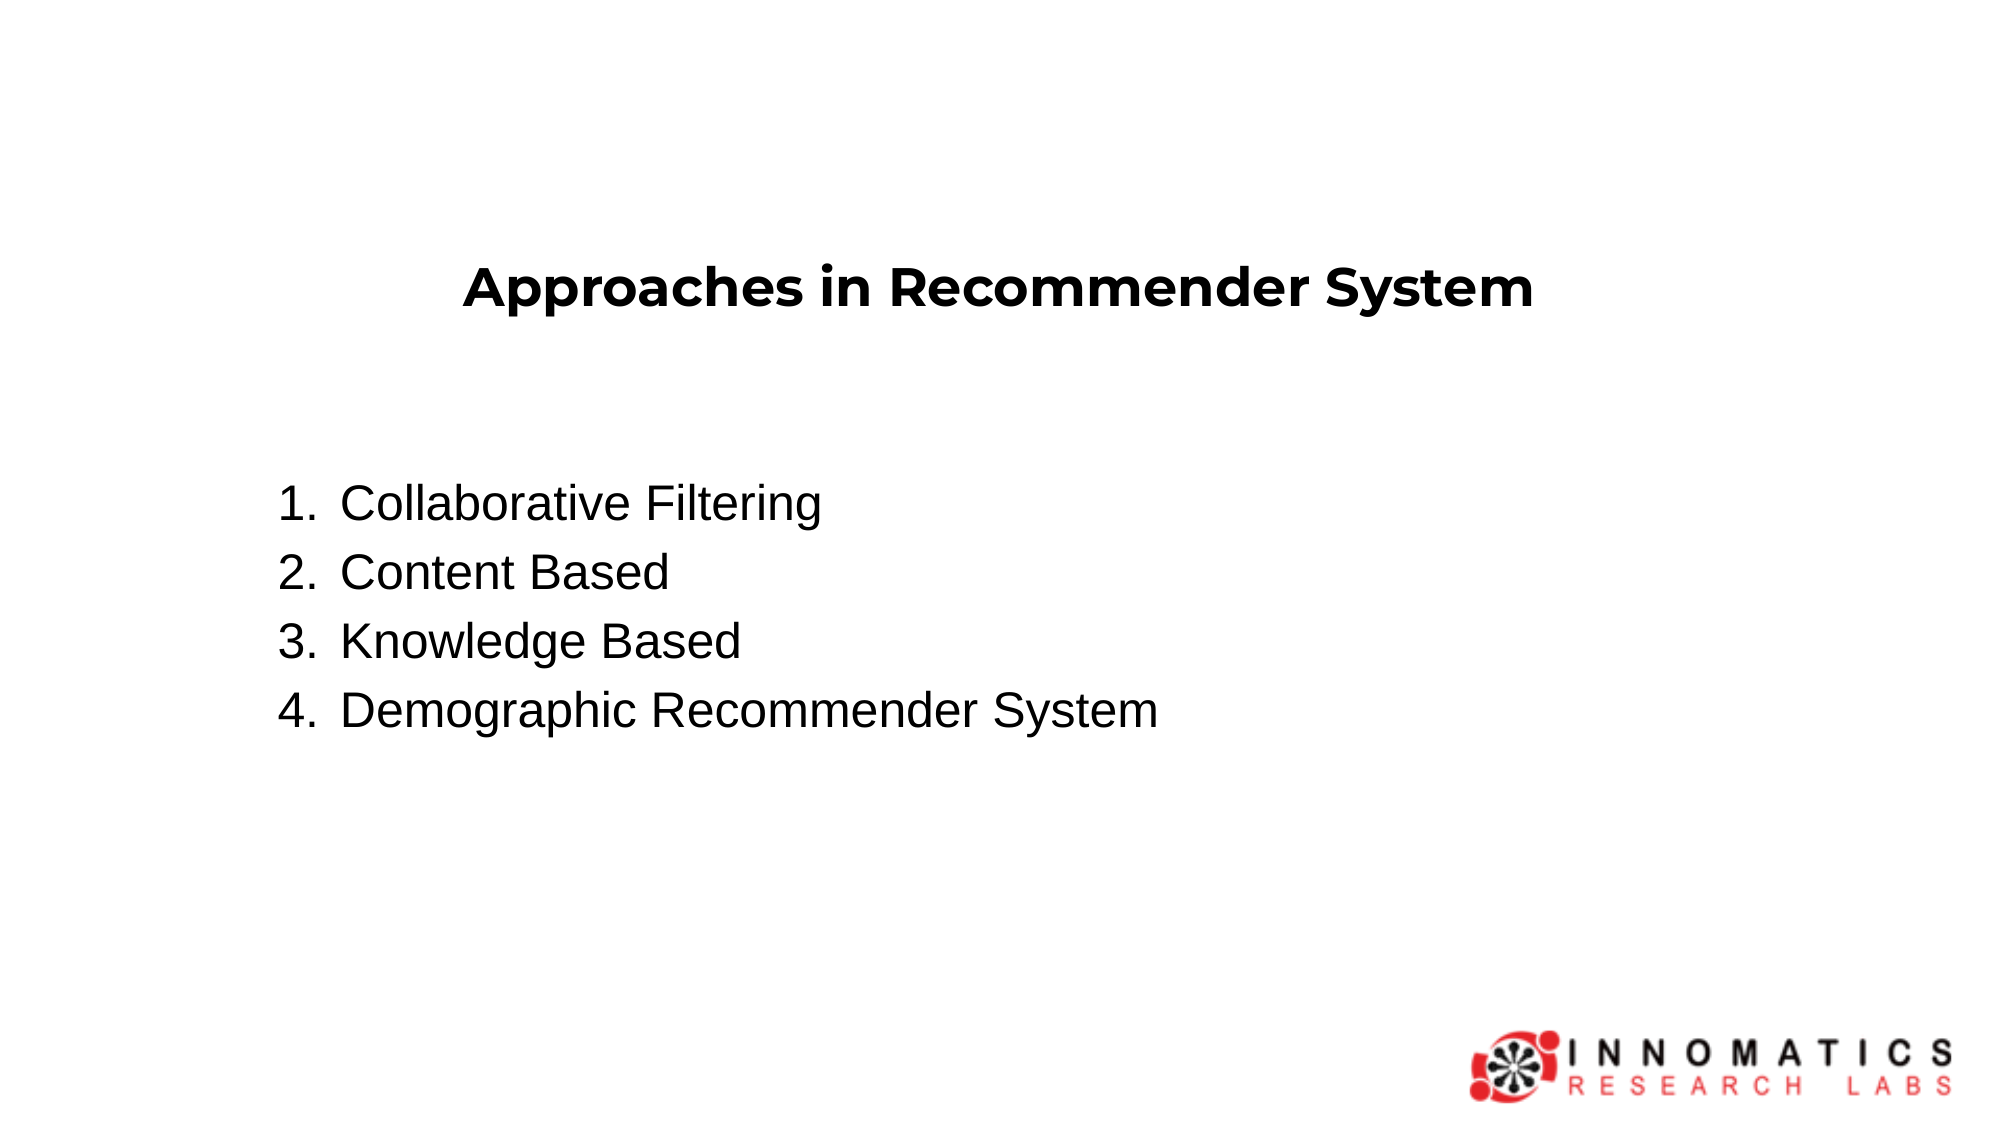

# Approaches in Recommender System
Collaborative Filtering
Content Based
Knowledge Based
Demographic Recommender System